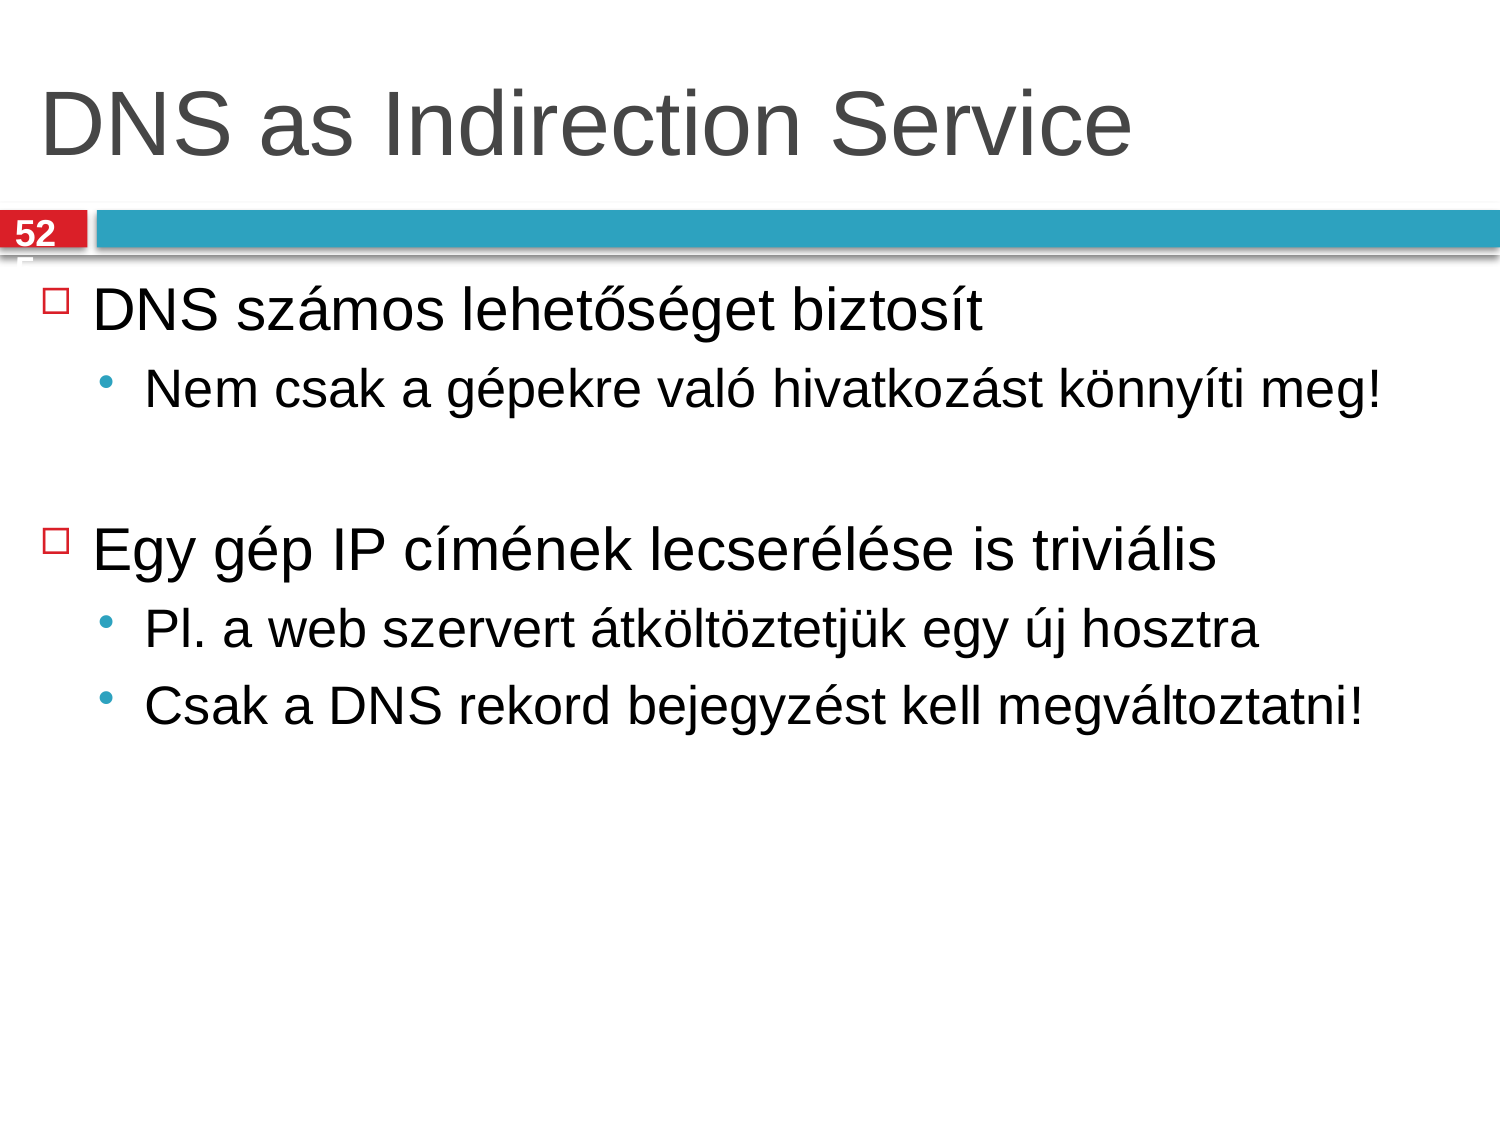

# DNS as Indirection Service
525
DNS számos lehetőséget biztosít
Nem csak a gépekre való hivatkozást könnyíti meg!

Egy gép IP címének lecserélése is triviális
Pl. a web szervert átköltöztetjük egy új hosztra
Csak a DNS rekord bejegyzést kell megváltoztatni!